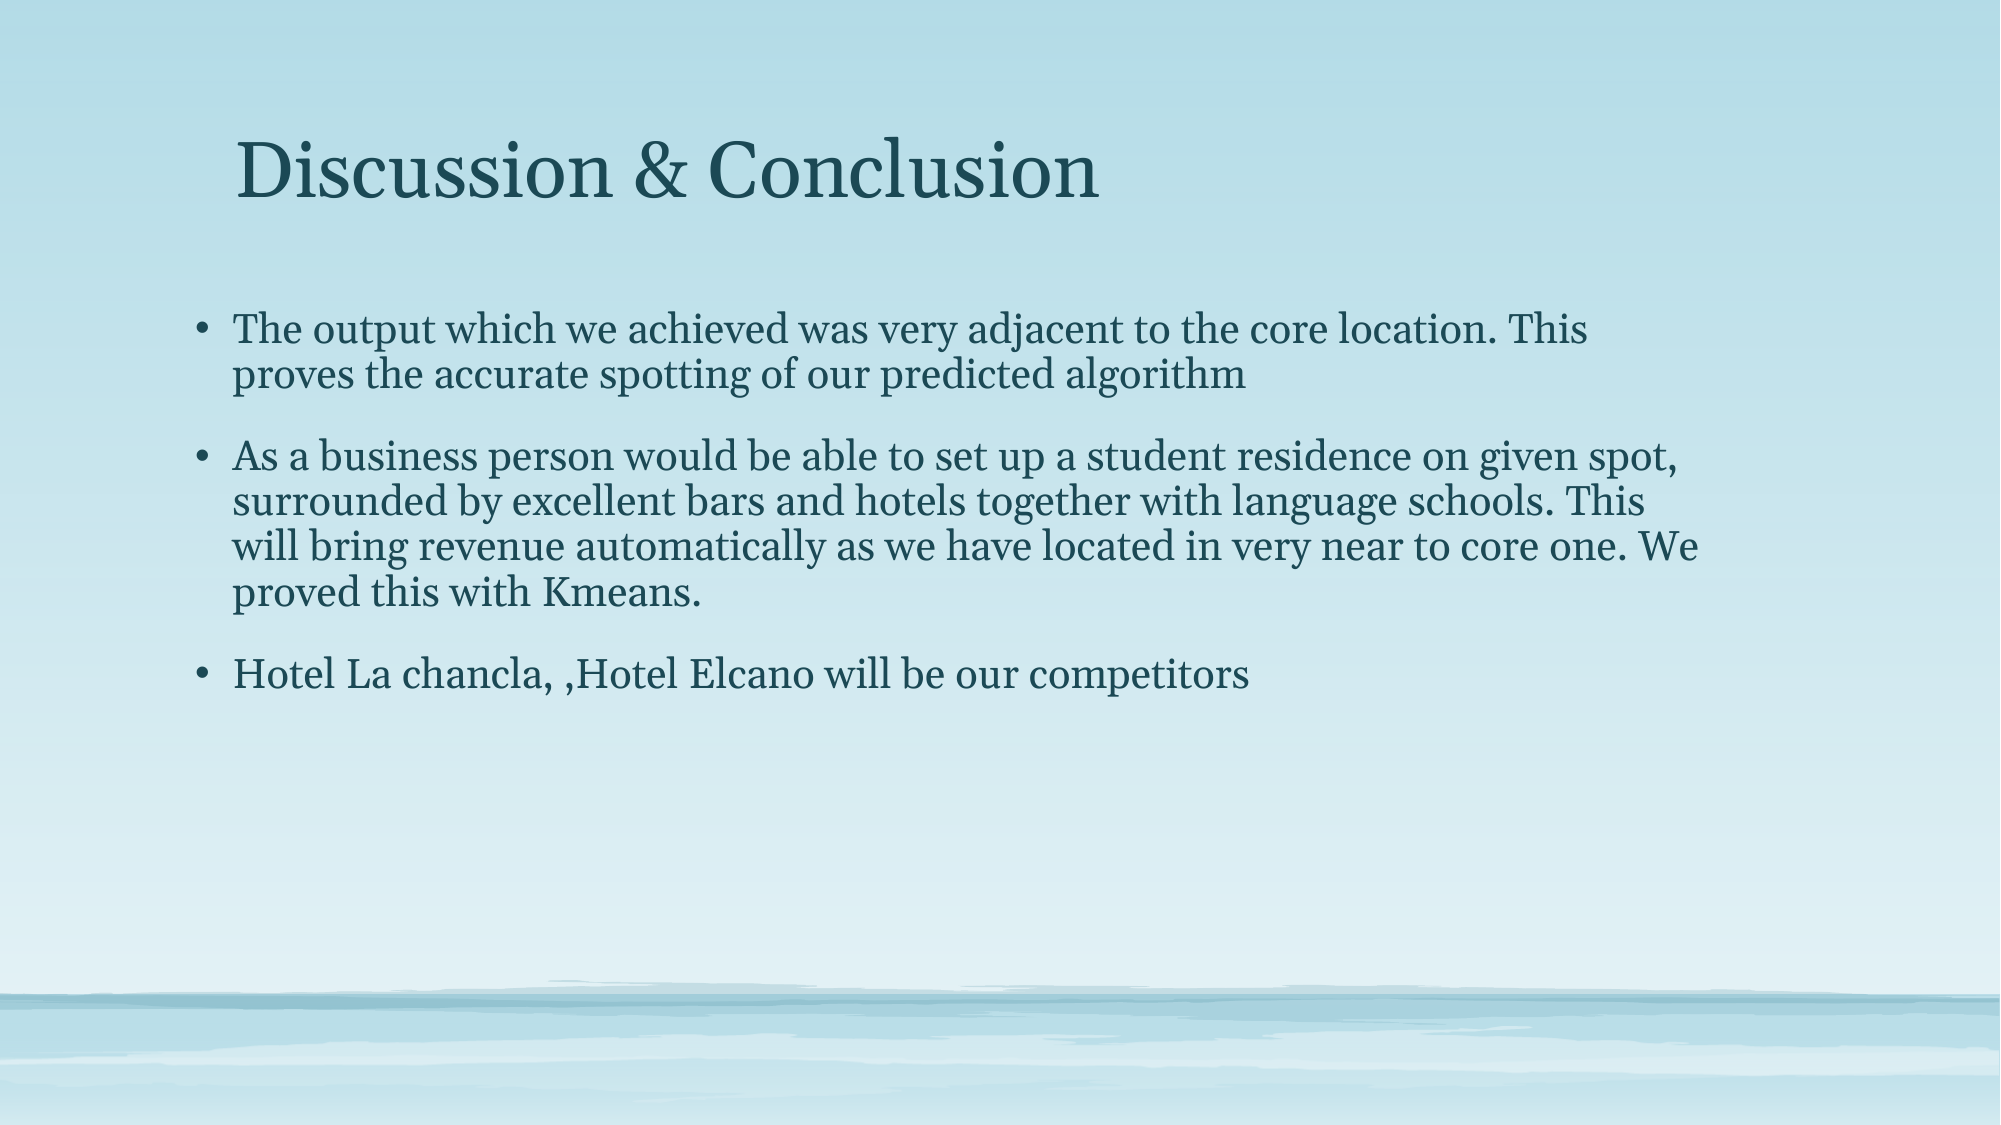

# Discussion & Conclusion
The output which we achieved was very adjacent to the core location. This proves the accurate spotting of our predicted algorithm
As a business person would be able to set up a student residence on given spot, surrounded by excellent bars and hotels together with language schools. This will bring revenue automatically as we have located in very near to core one. We proved this with Kmeans.
Hotel La chancla, ,Hotel Elcano will be our competitors